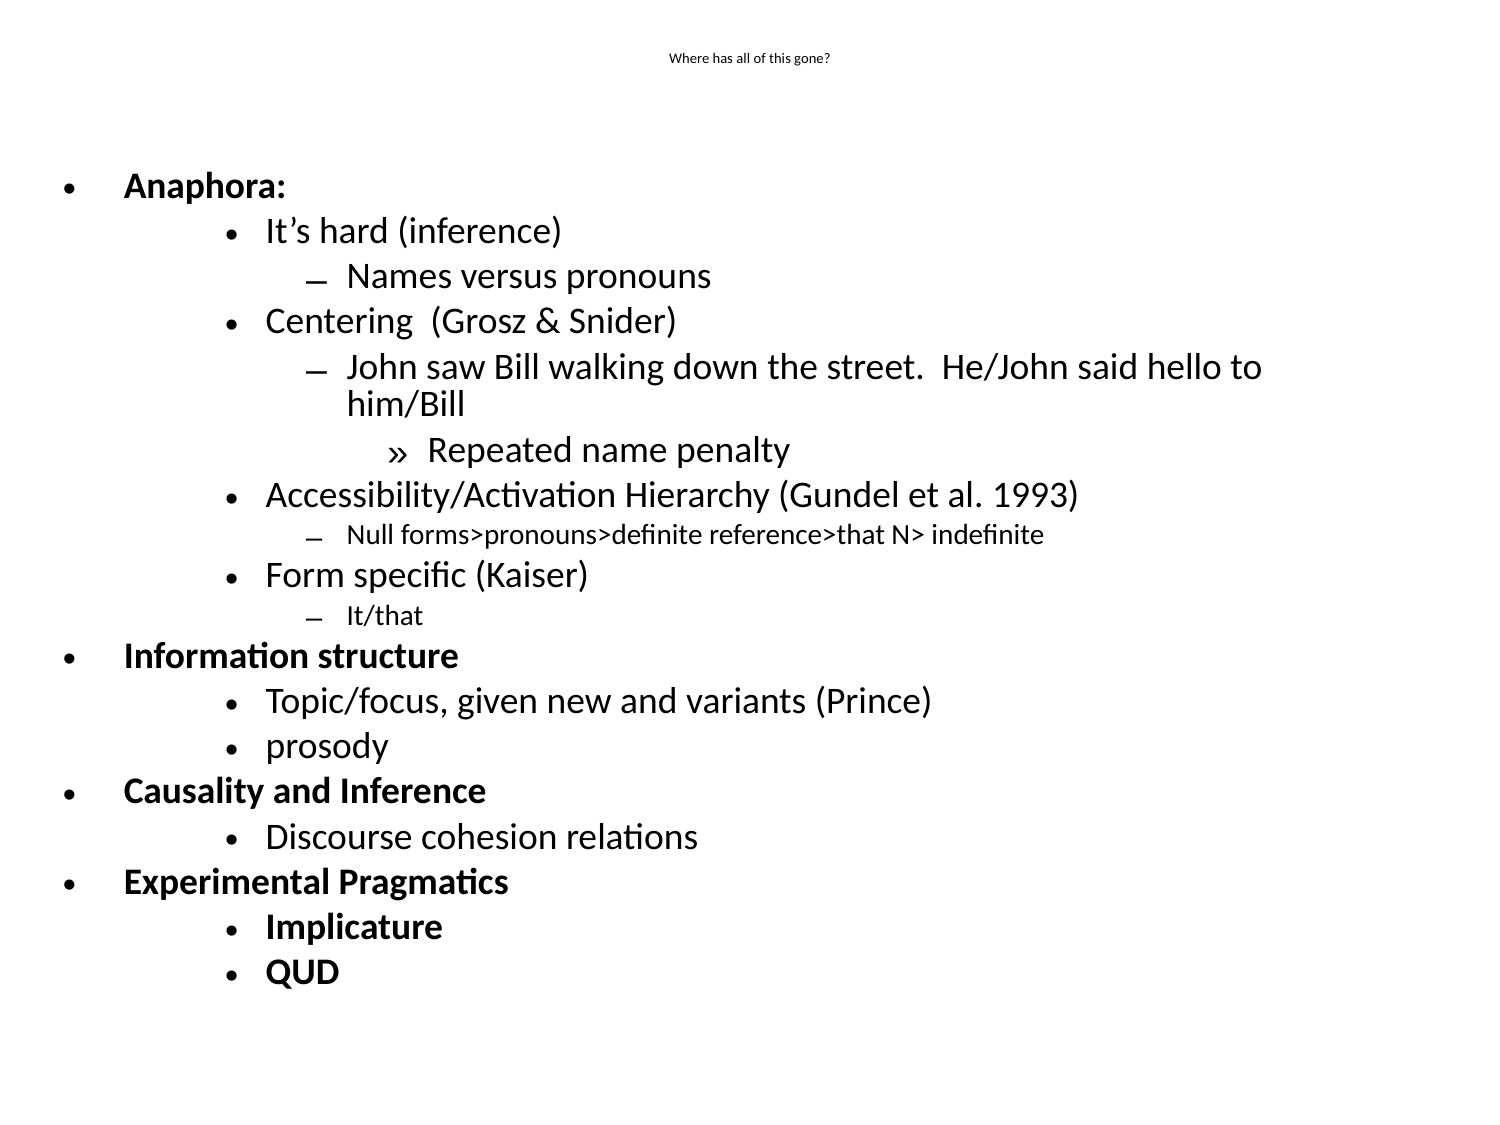

# Where has all of this gone?
Anaphora:
It’s hard (inference)
Names versus pronouns
Centering  (Grosz & Snider)
John saw Bill walking down the street.  He/John said hello to him/Bill
Repeated name penalty
Accessibility/Activation Hierarchy (Gundel et al. 1993)
Null forms>pronouns>definite reference>that N> indefinite
Form specific (Kaiser)
It/that
Information structure
Topic/focus, given new and variants (Prince)
prosody
Causality and Inference
Discourse cohesion relations
Experimental Pragmatics
Implicature
QUD